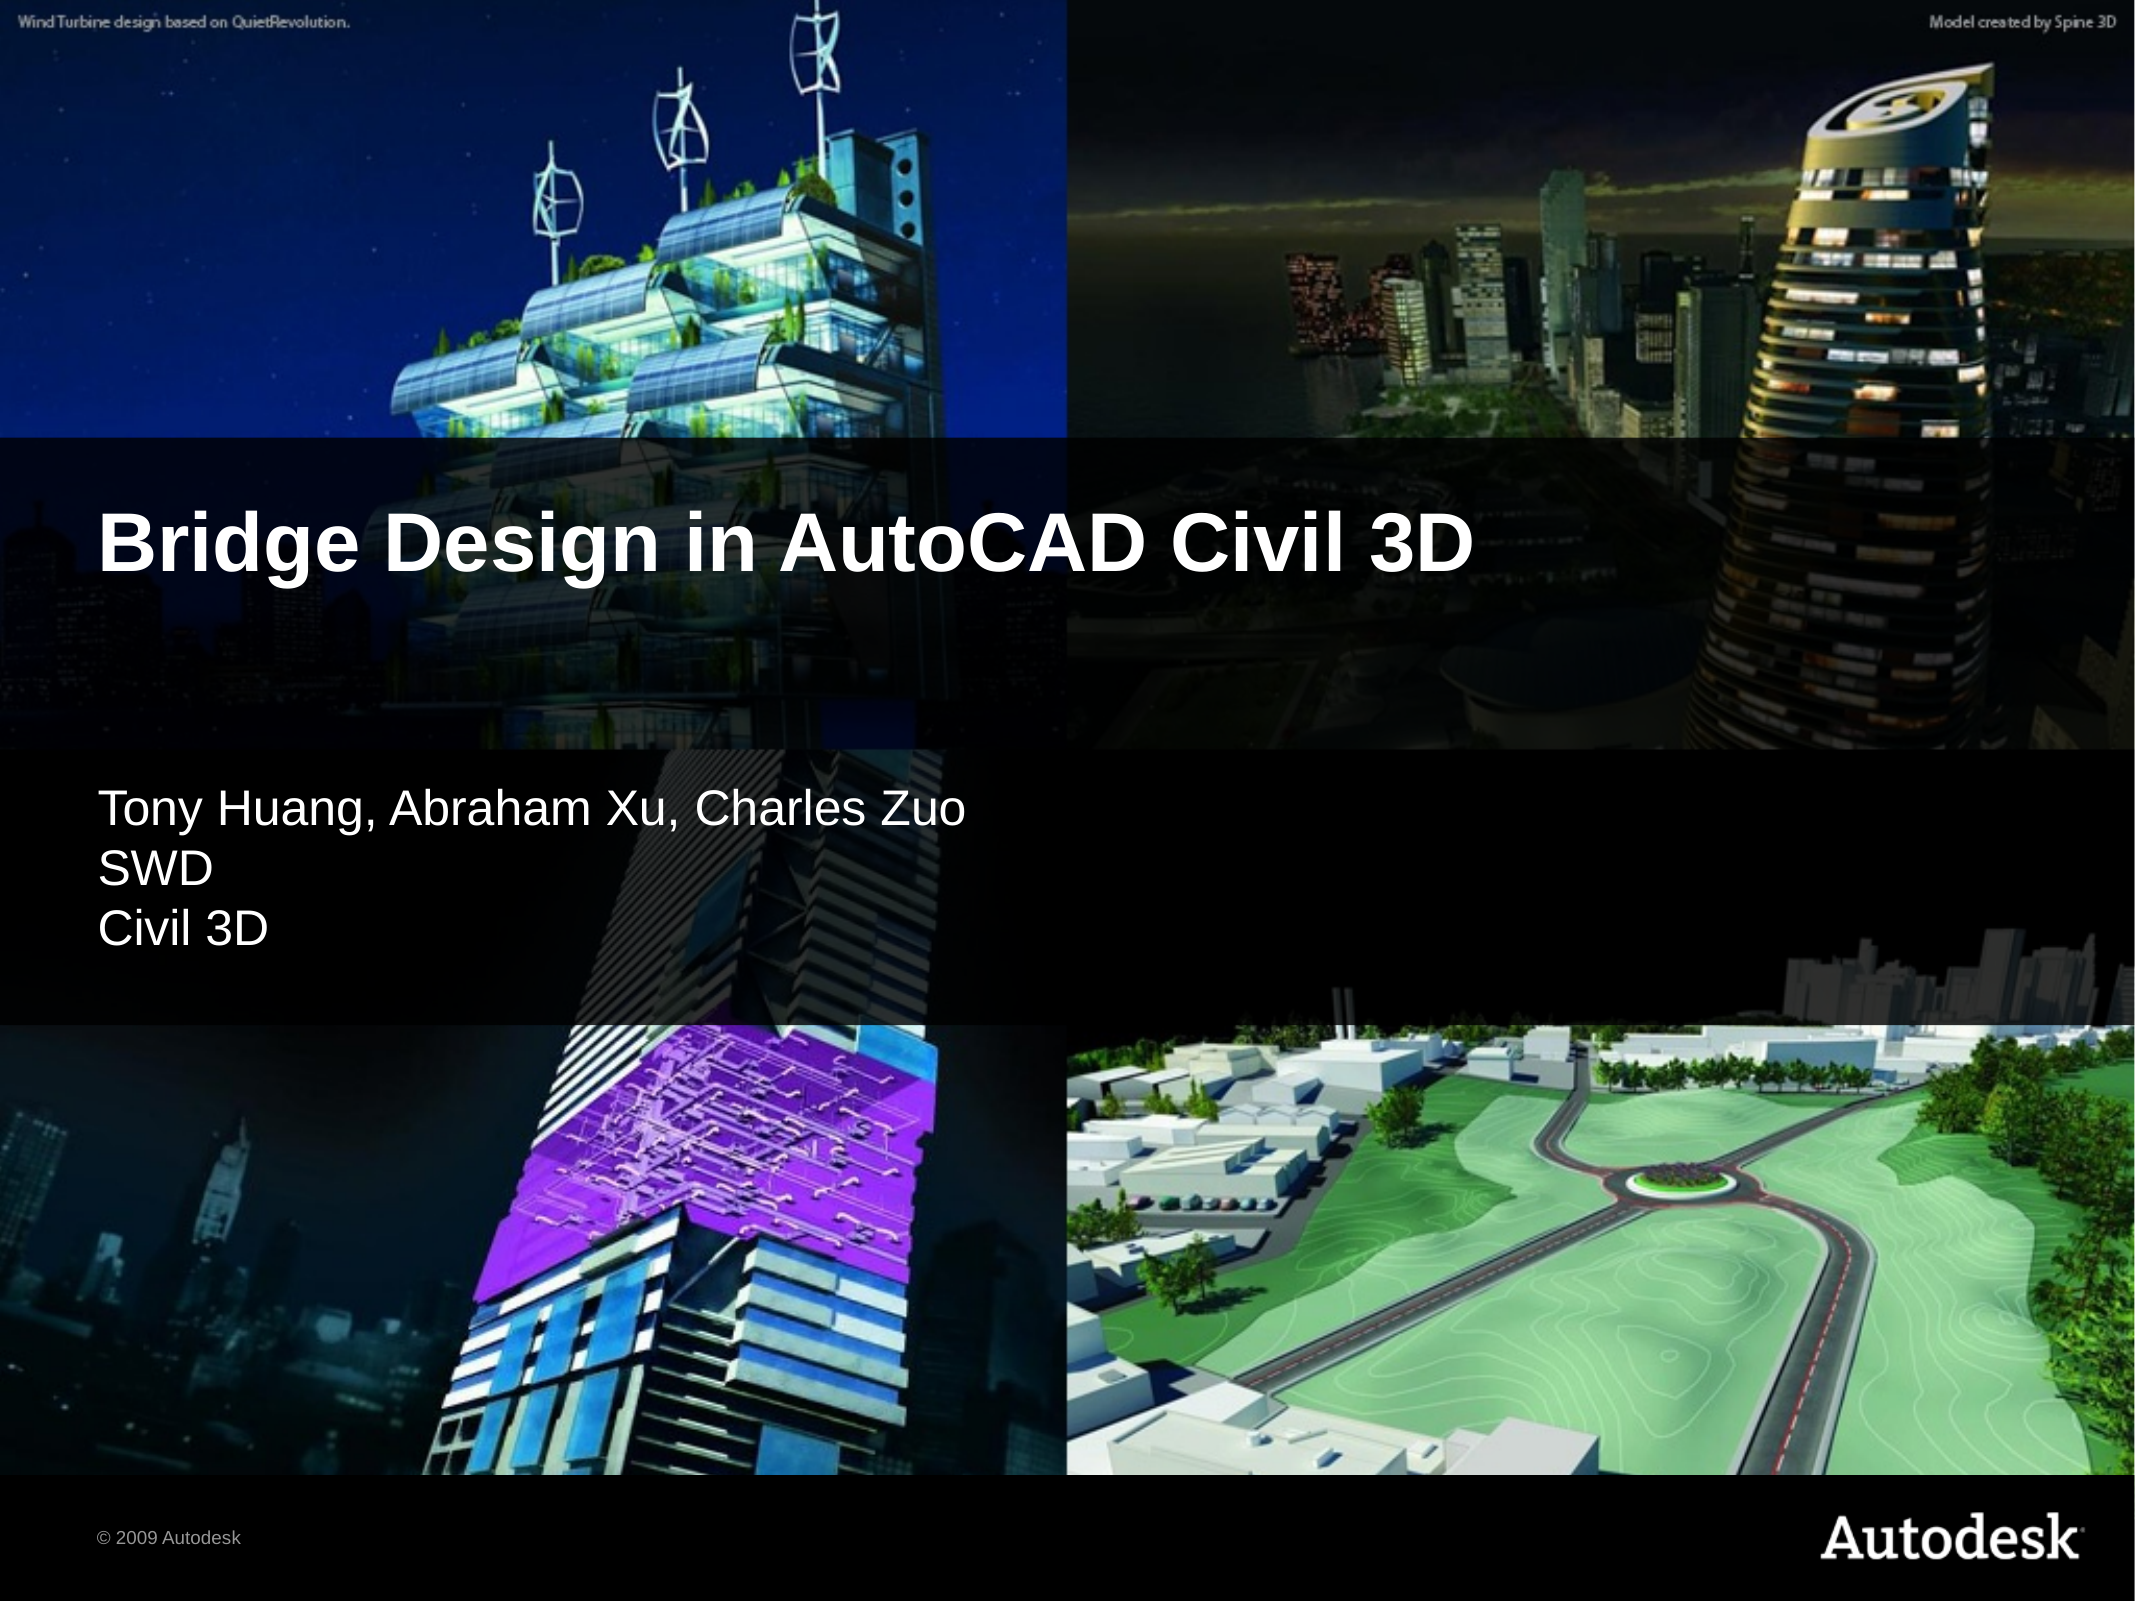

# Bridge Design in AutoCAD Civil 3D
Tony Huang, Abraham Xu, Charles Zuo
SWD
Civil 3D